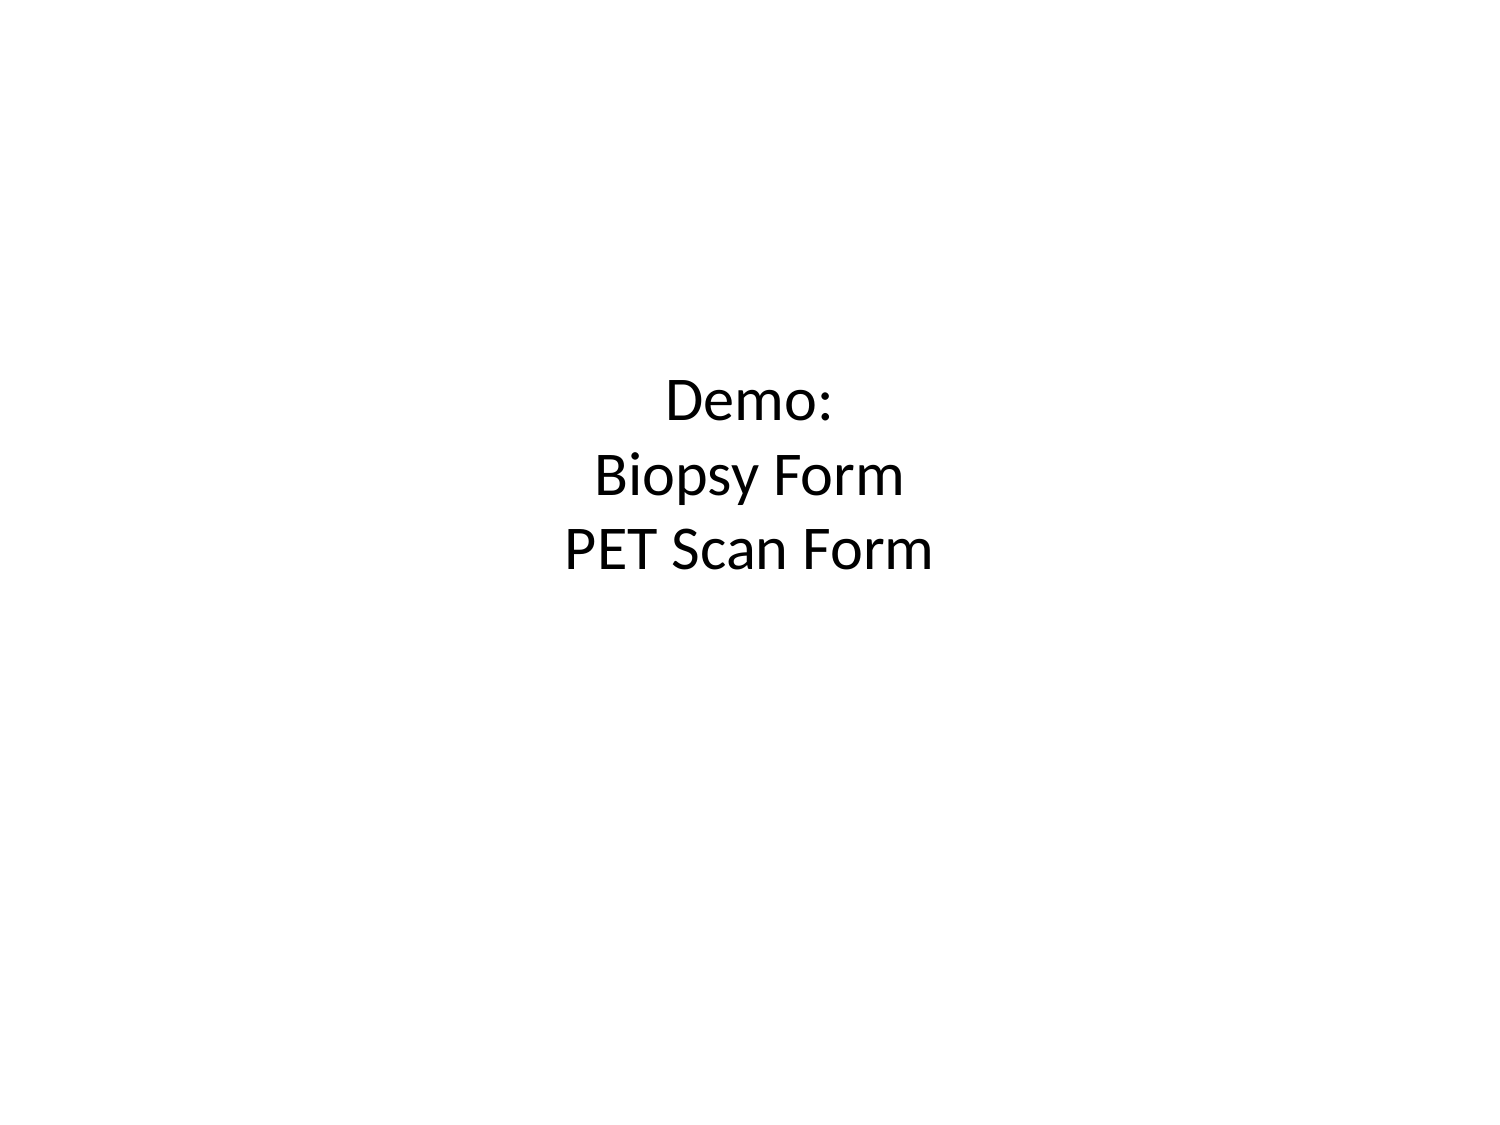

# Demo: Biopsy Form PET Scan Form